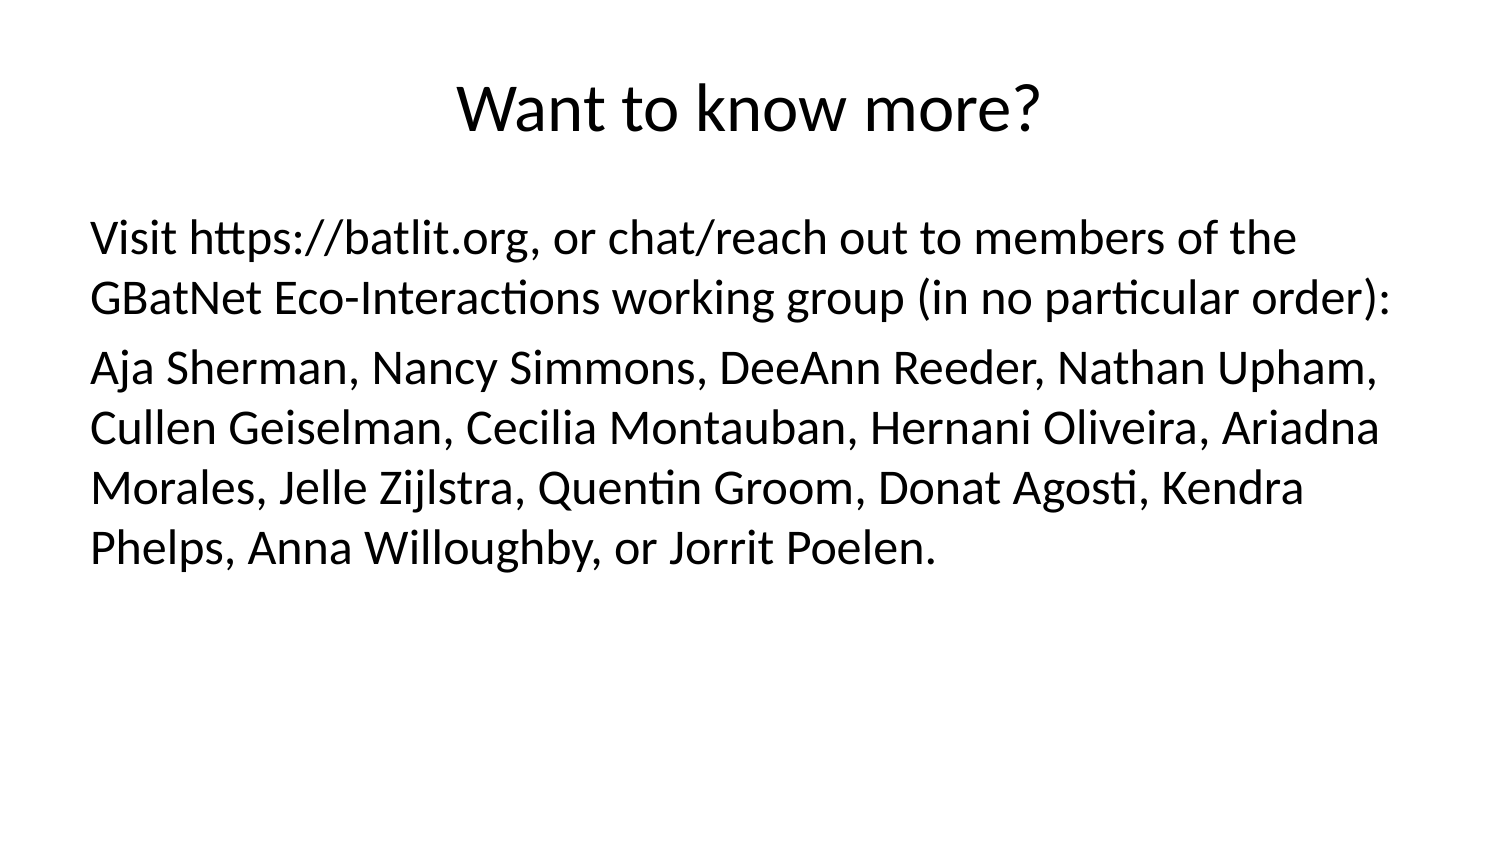

# Want to know more?
Visit https://batlit.org, or chat/reach out to members of the GBatNet Eco-Interactions working group (in no particular order):
Aja Sherman, Nancy Simmons, DeeAnn Reeder, Nathan Upham, Cullen Geiselman, Cecilia Montauban, Hernani Oliveira, Ariadna Morales, Jelle Zijlstra, Quentin Groom, Donat Agosti, Kendra Phelps, Anna Willoughby, or Jorrit Poelen.